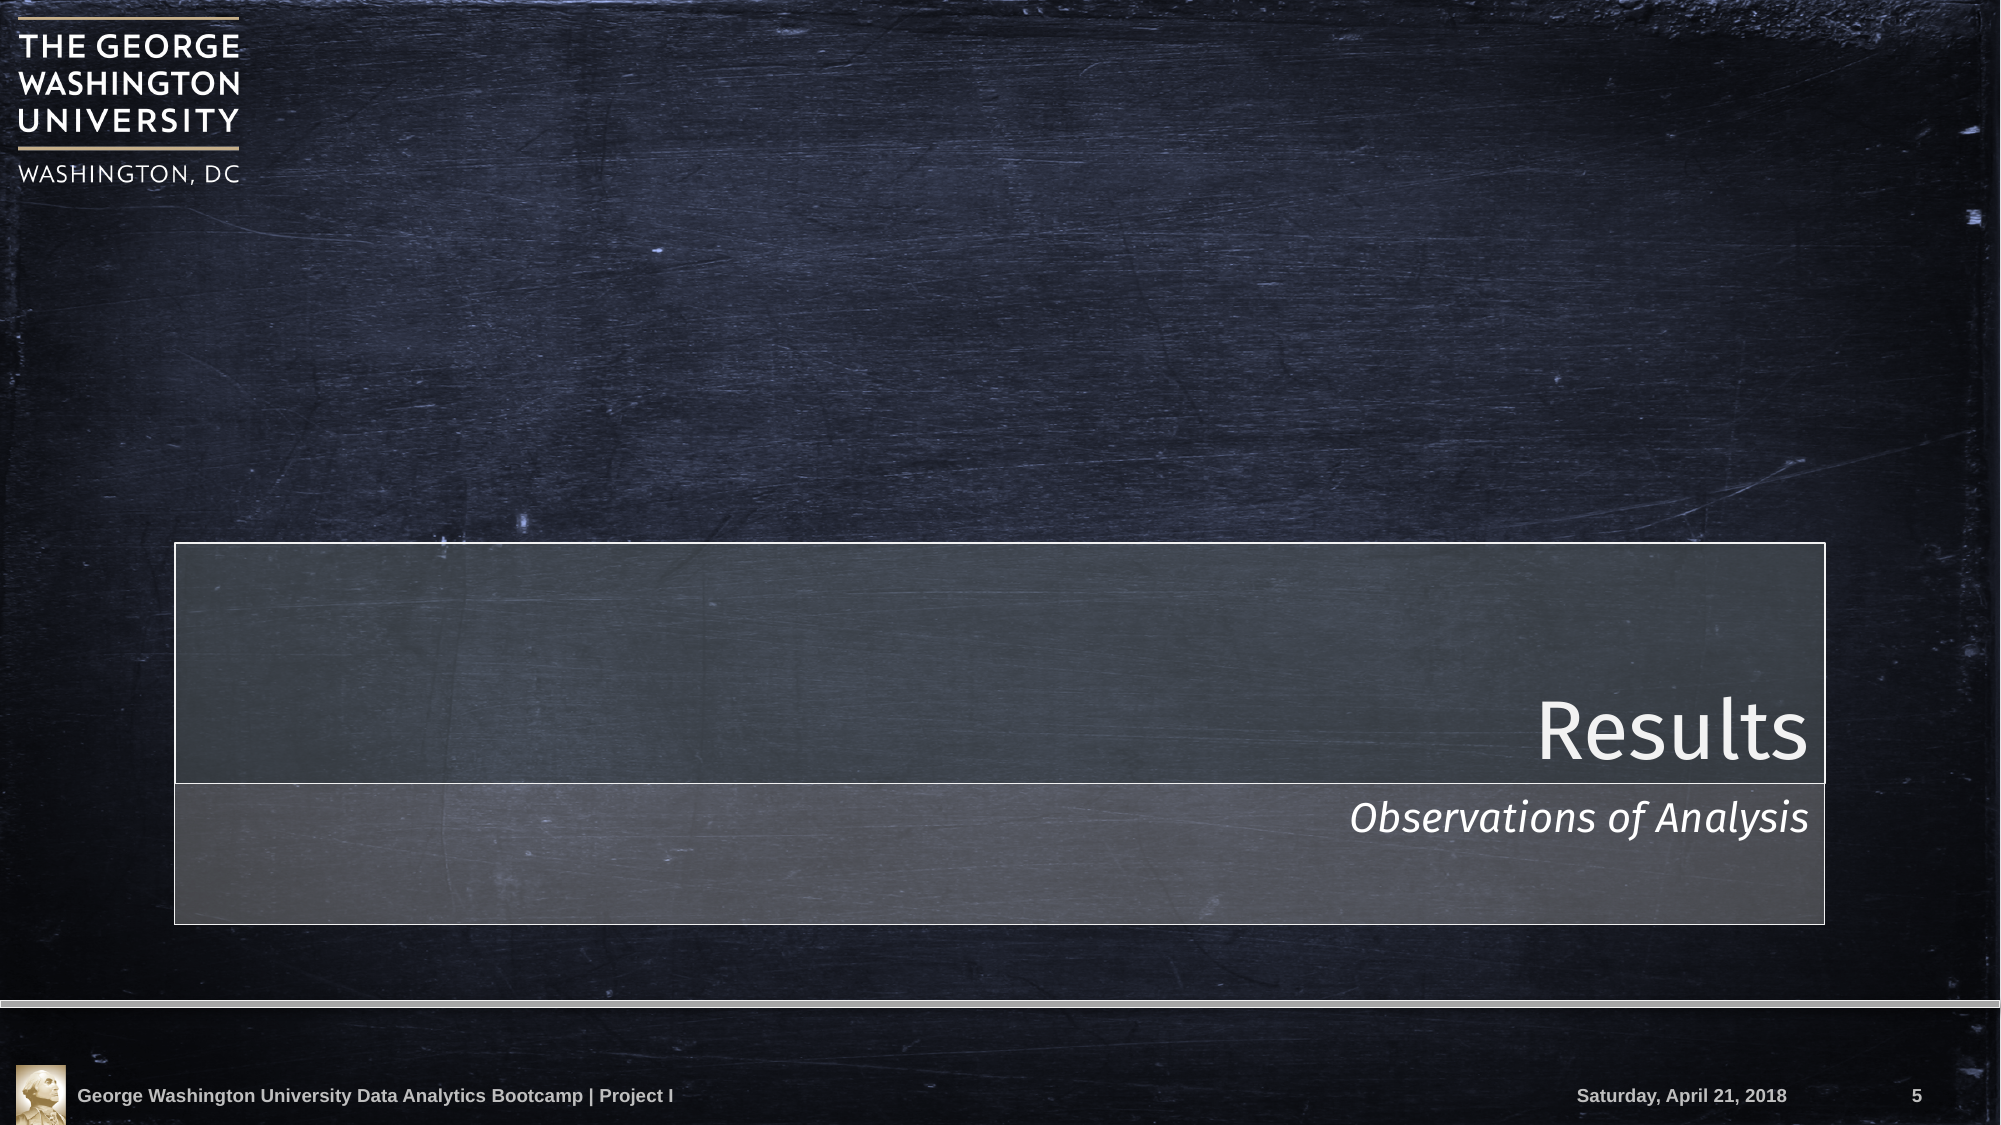

# Results
Observations of Analysis
George Washington University Data Analytics Bootcamp | Project I
Saturday, April 21, 2018
5